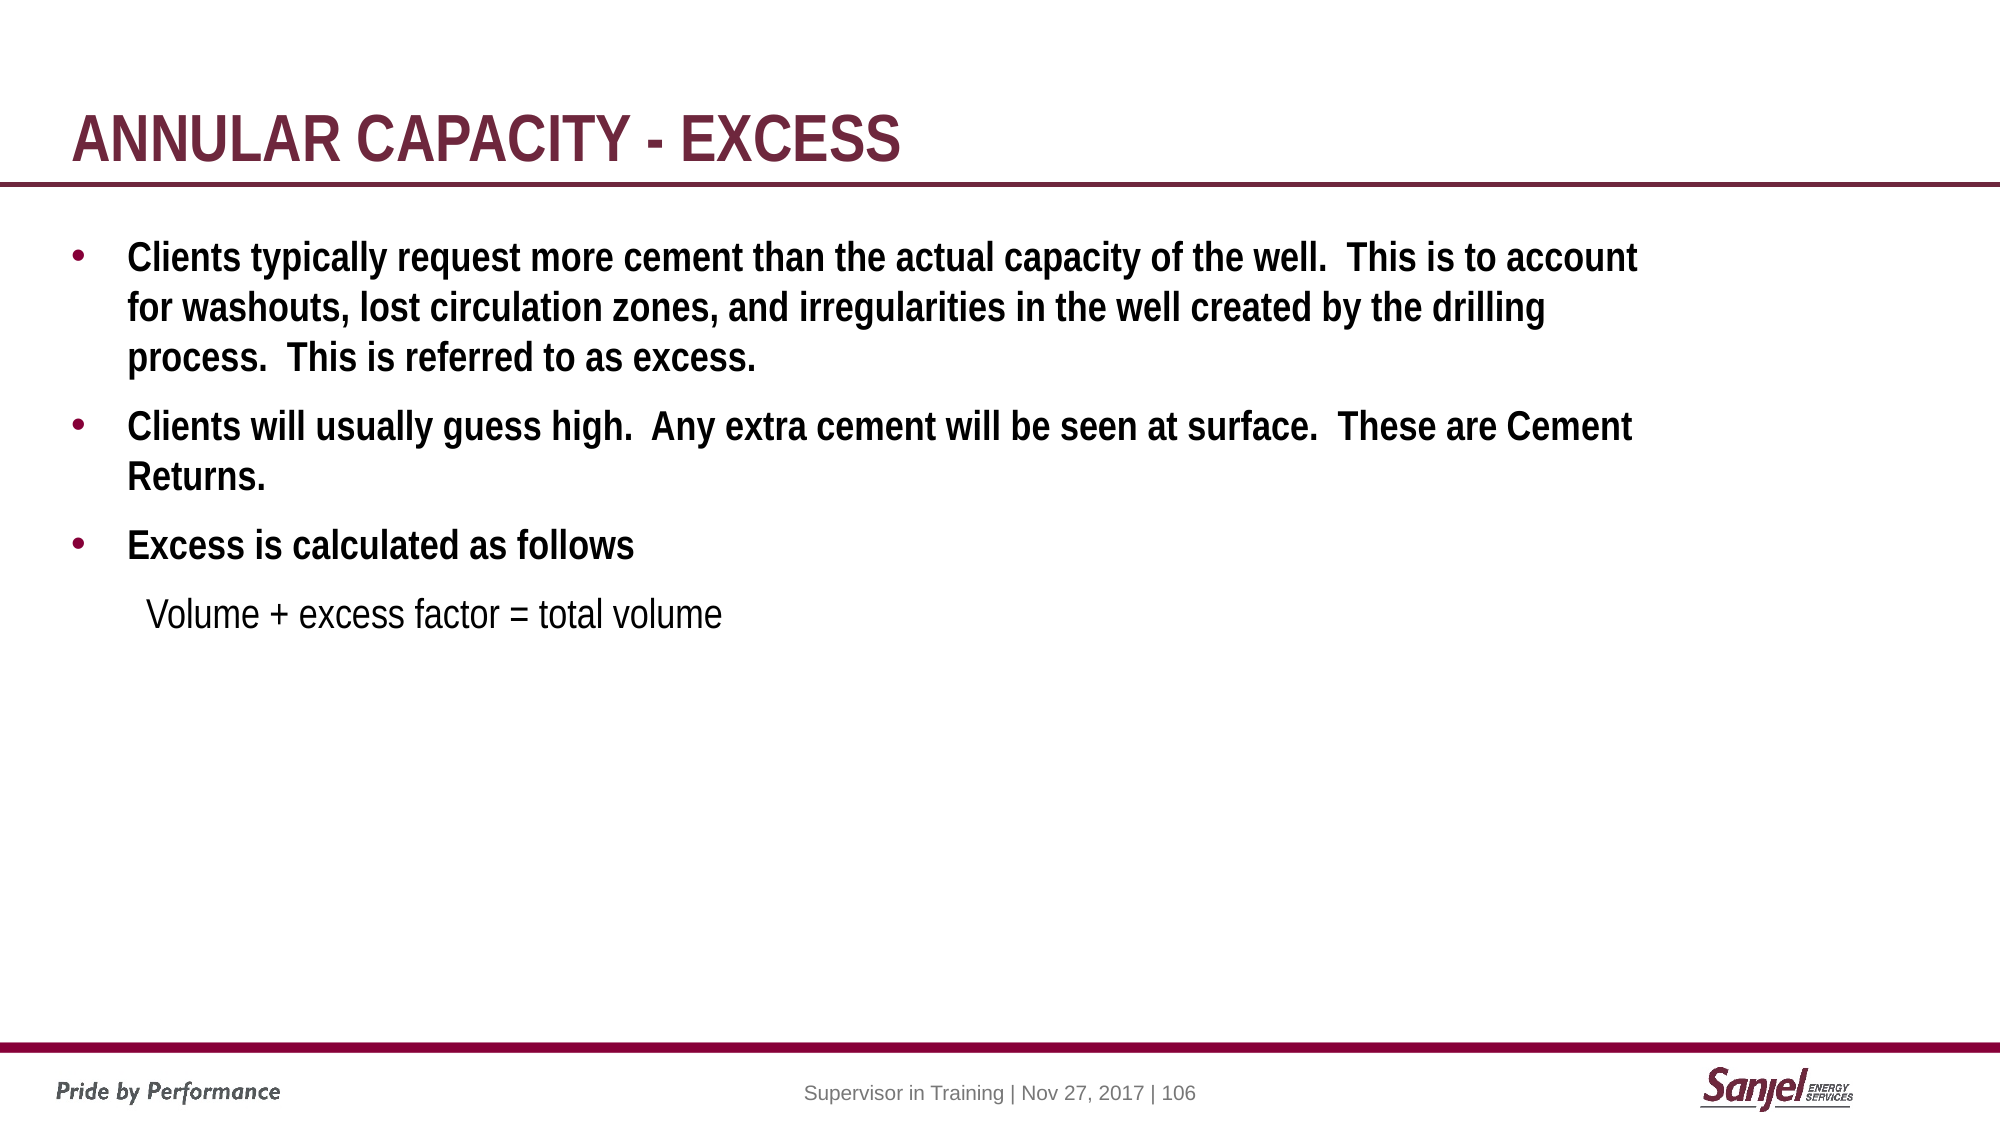

# Annular capacity - Excess
Clients typically request more cement than the actual capacity of the well.  This is to account for washouts, lost circulation zones, and irregularities in the well created by the drilling process.  This is referred to as excess.
Clients will usually guess high.  Any extra cement will be seen at surface.  These are Cement Returns.
Excess is calculated as follows
Volume + excess factor = total volume